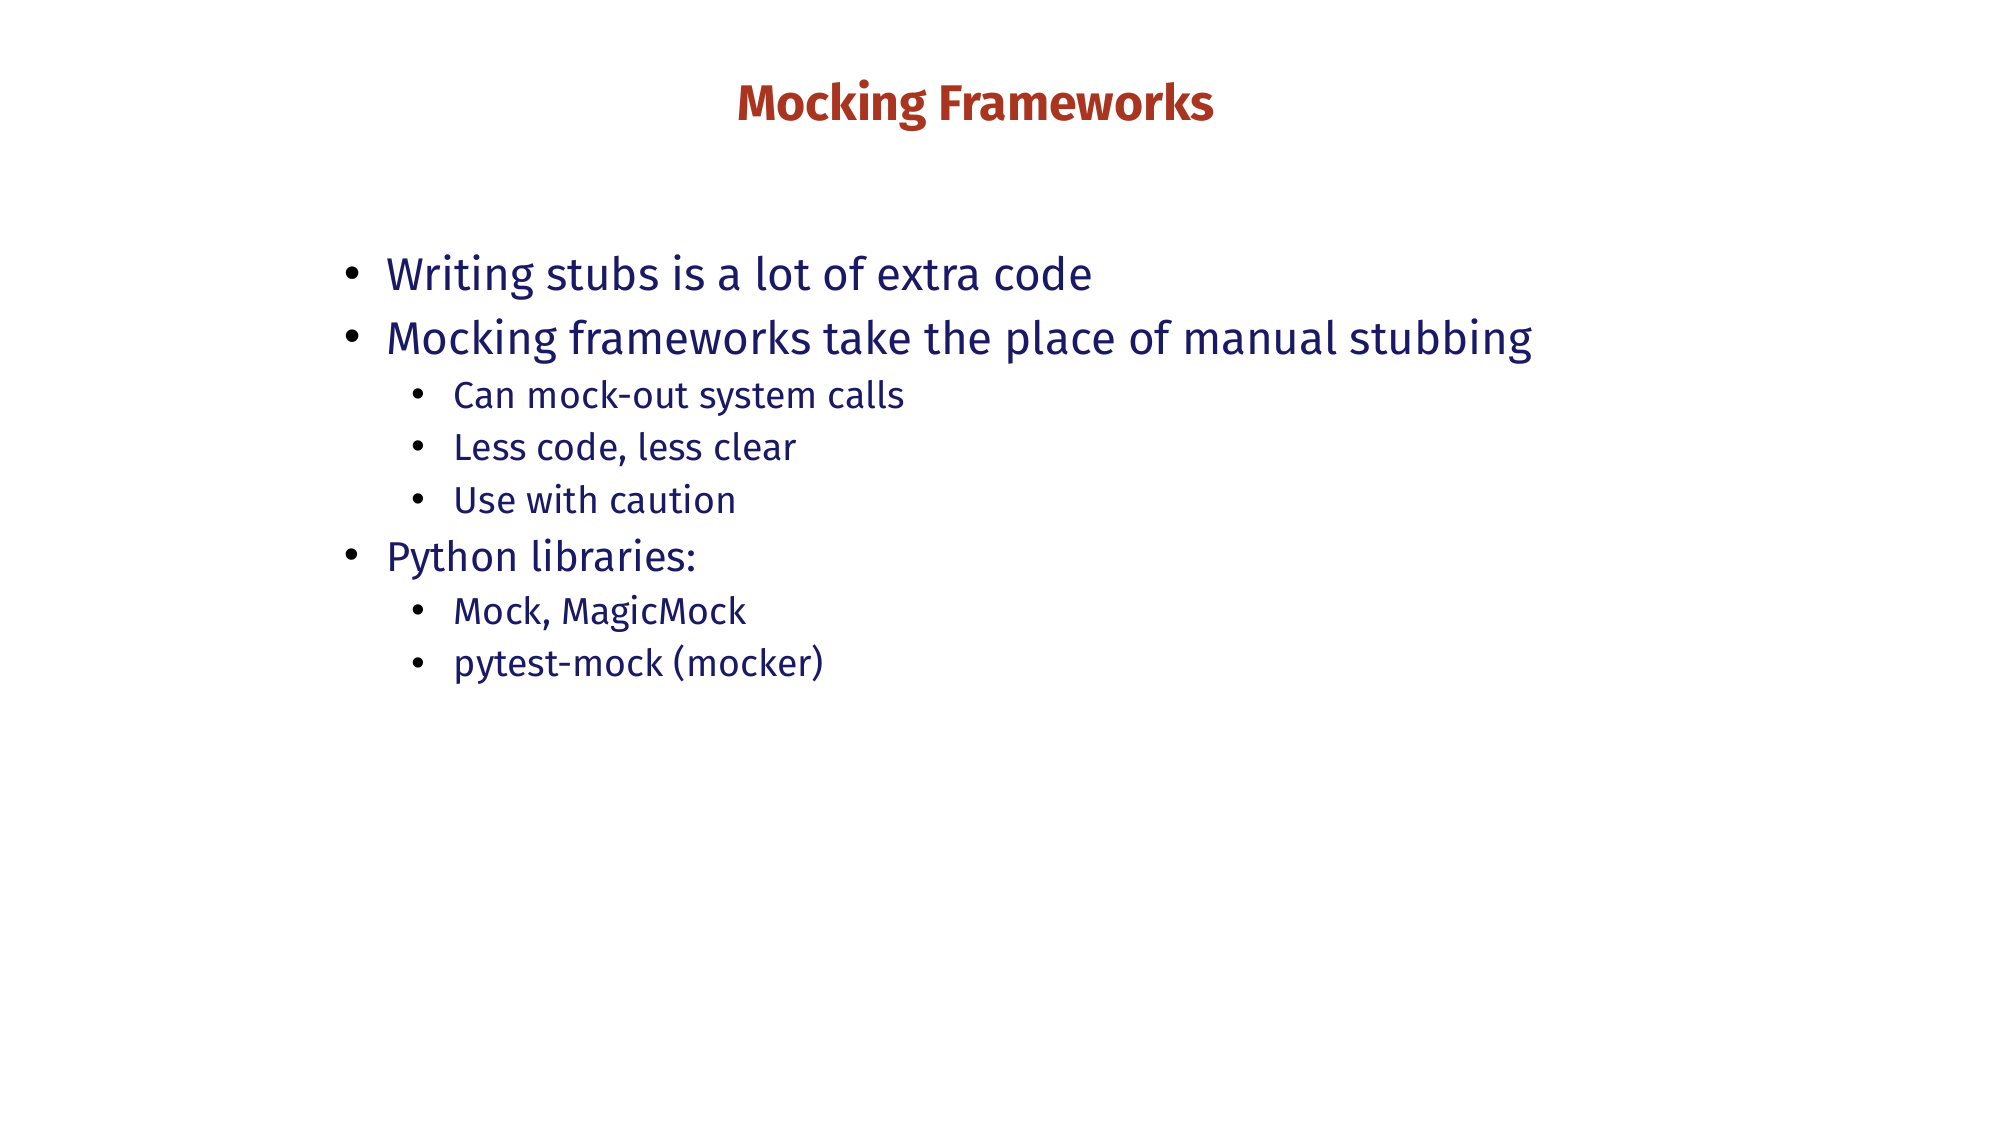

Mocking Frameworks
Writing stubs is a lot of extra code
Mocking frameworks take the place of manual stubbing
Can mock-out system calls
Less code, less clear
Use with caution
Python libraries:
Mock, MagicMock
pytest-mock (mocker)